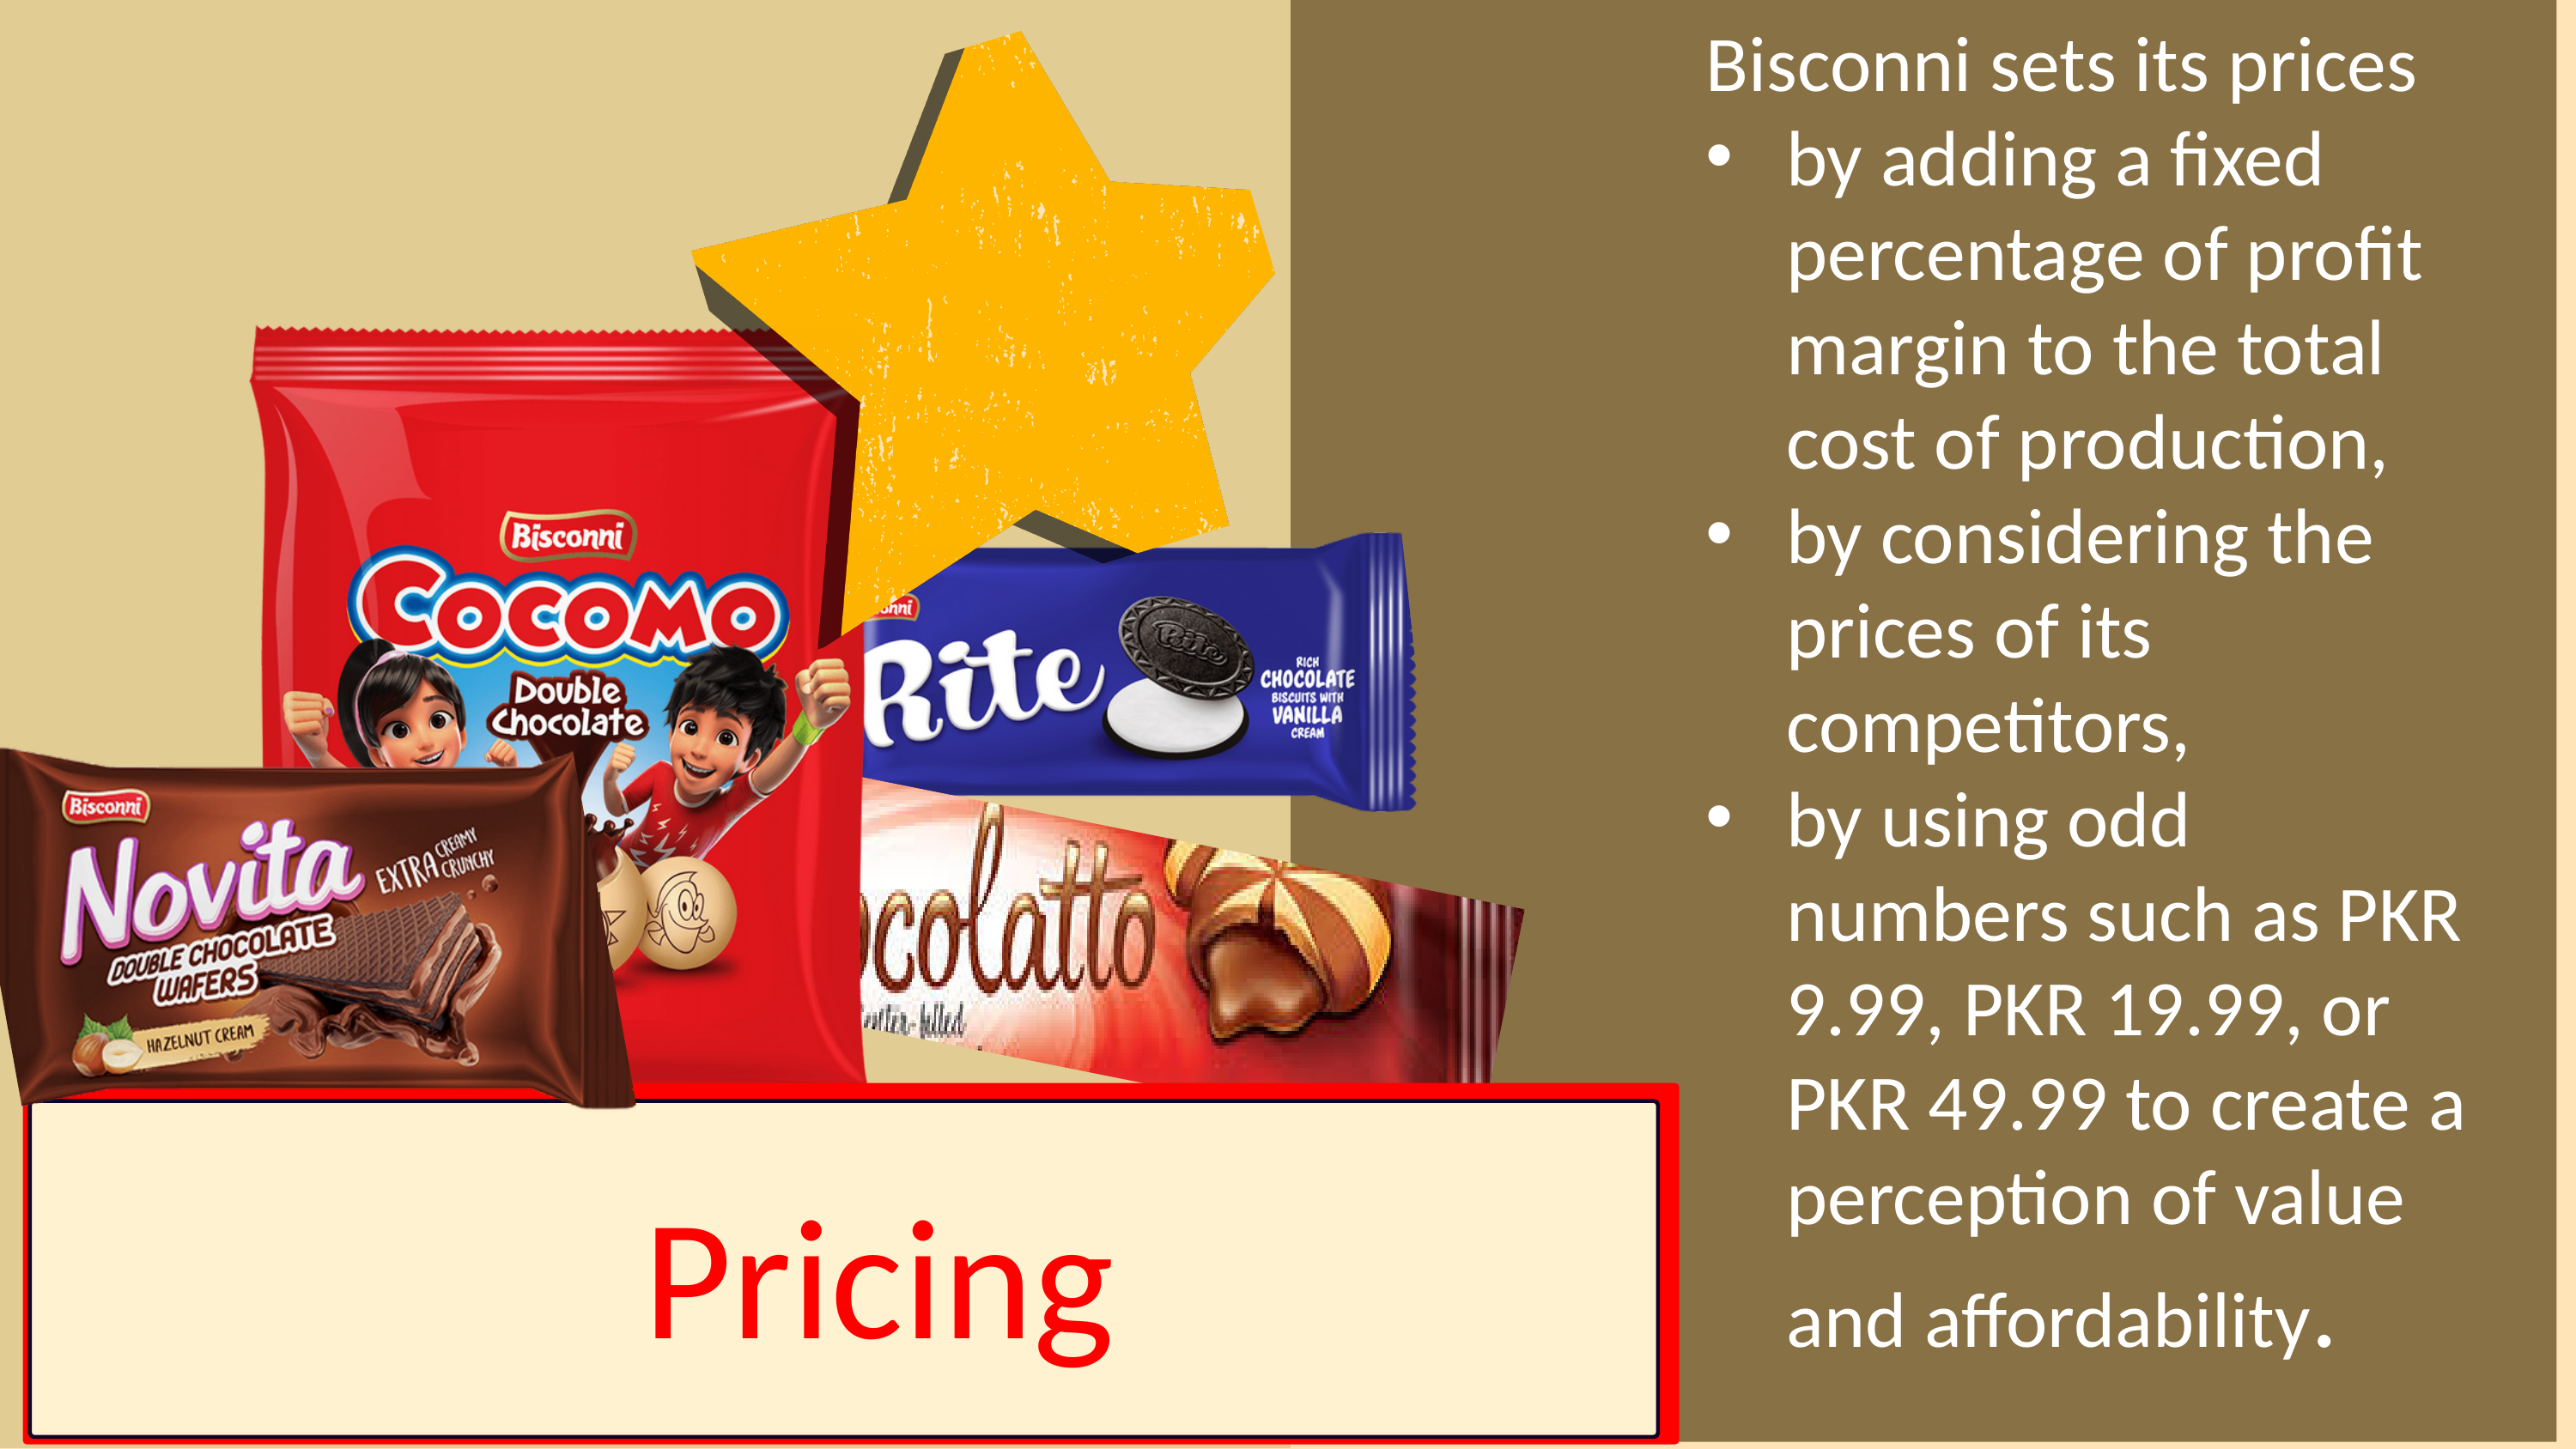

Bisconni sets its prices
by adding a fixed percentage of profit margin to the total cost of production,
by considering the prices of its competitors,
by using odd numbers such as PKR 9.99, PKR 19.99, or PKR 49.99 to create a perception of value and affordability.

Pricing